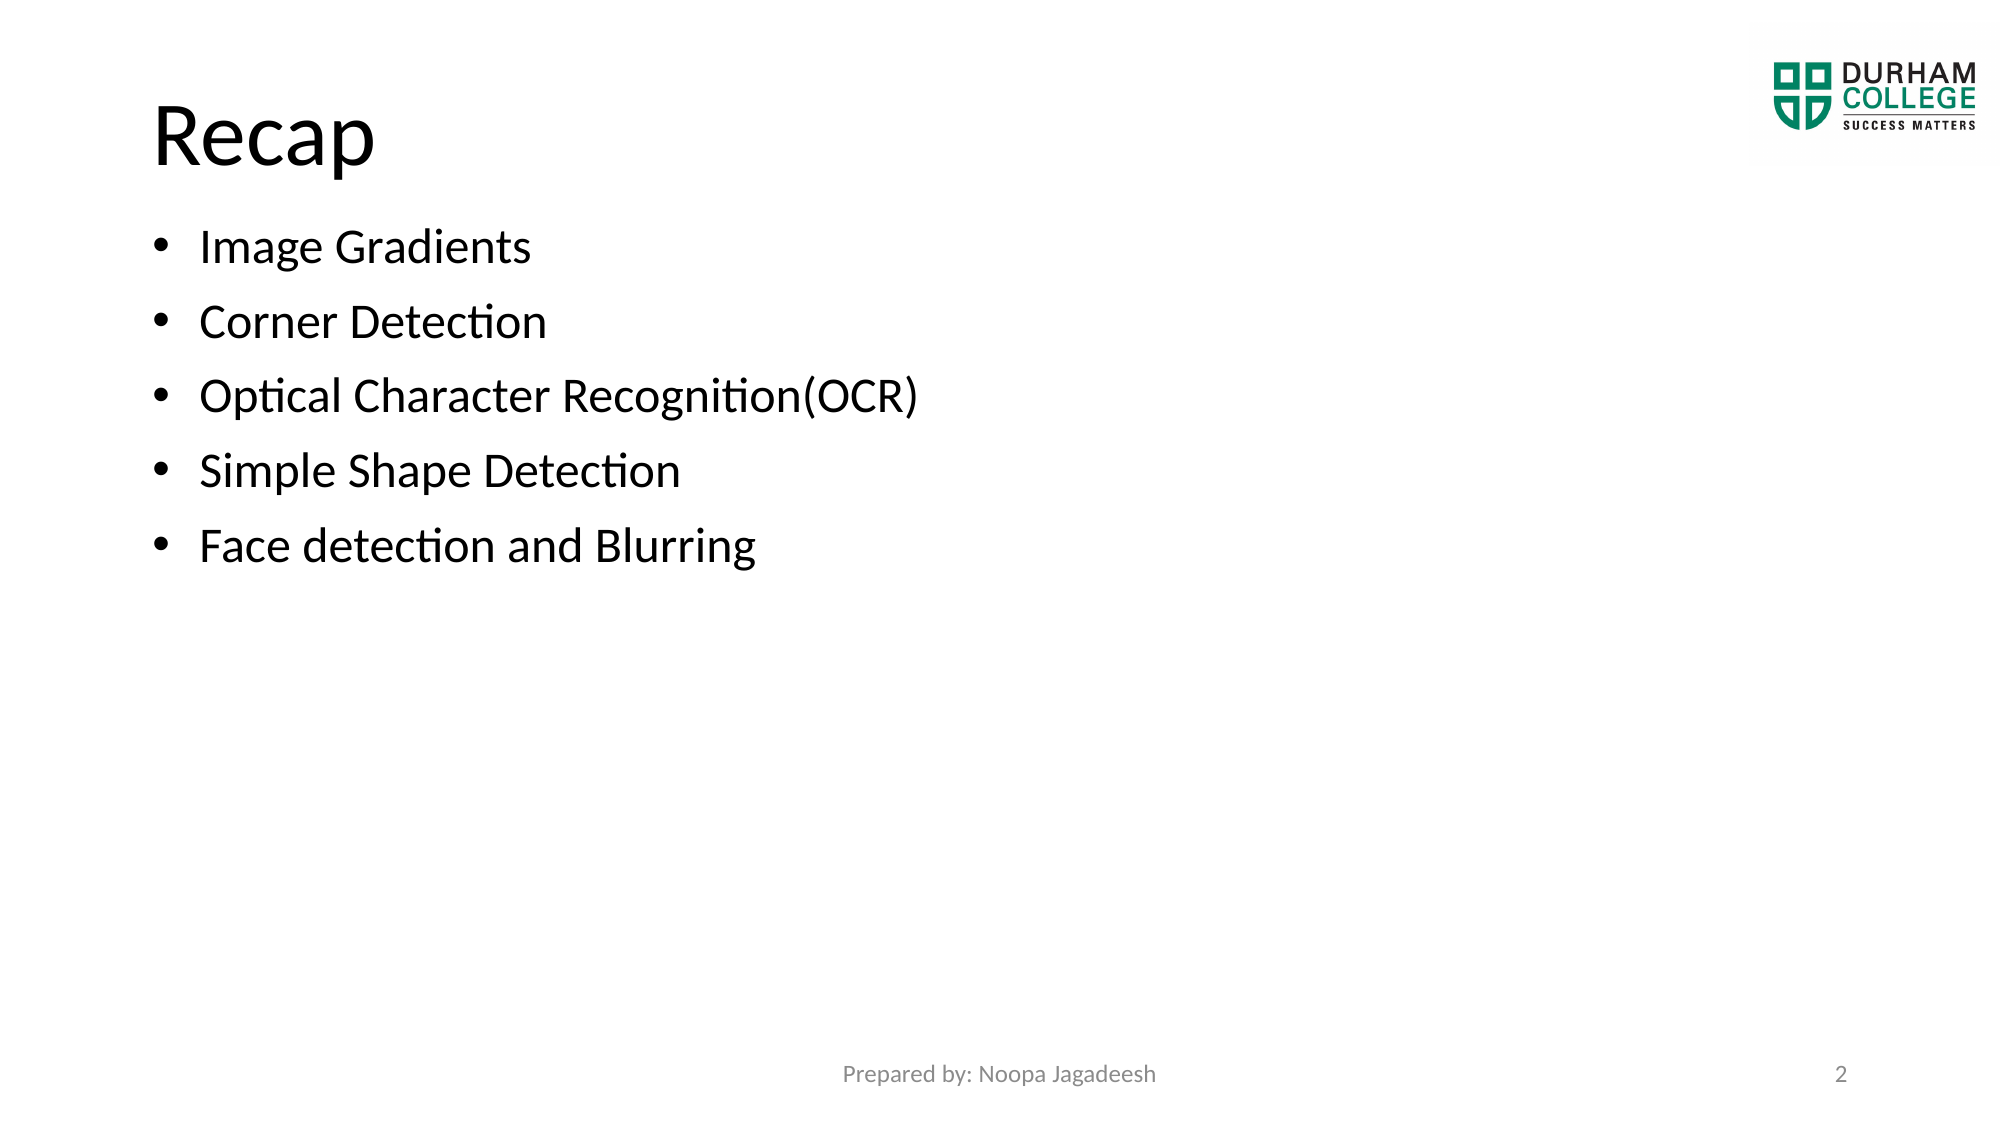

# Recap
Image Gradients
Corner Detection
Optical Character Recognition(OCR)
Simple Shape Detection
Face detection and Blurring

Prepared by: Noopa Jagadeesh

2